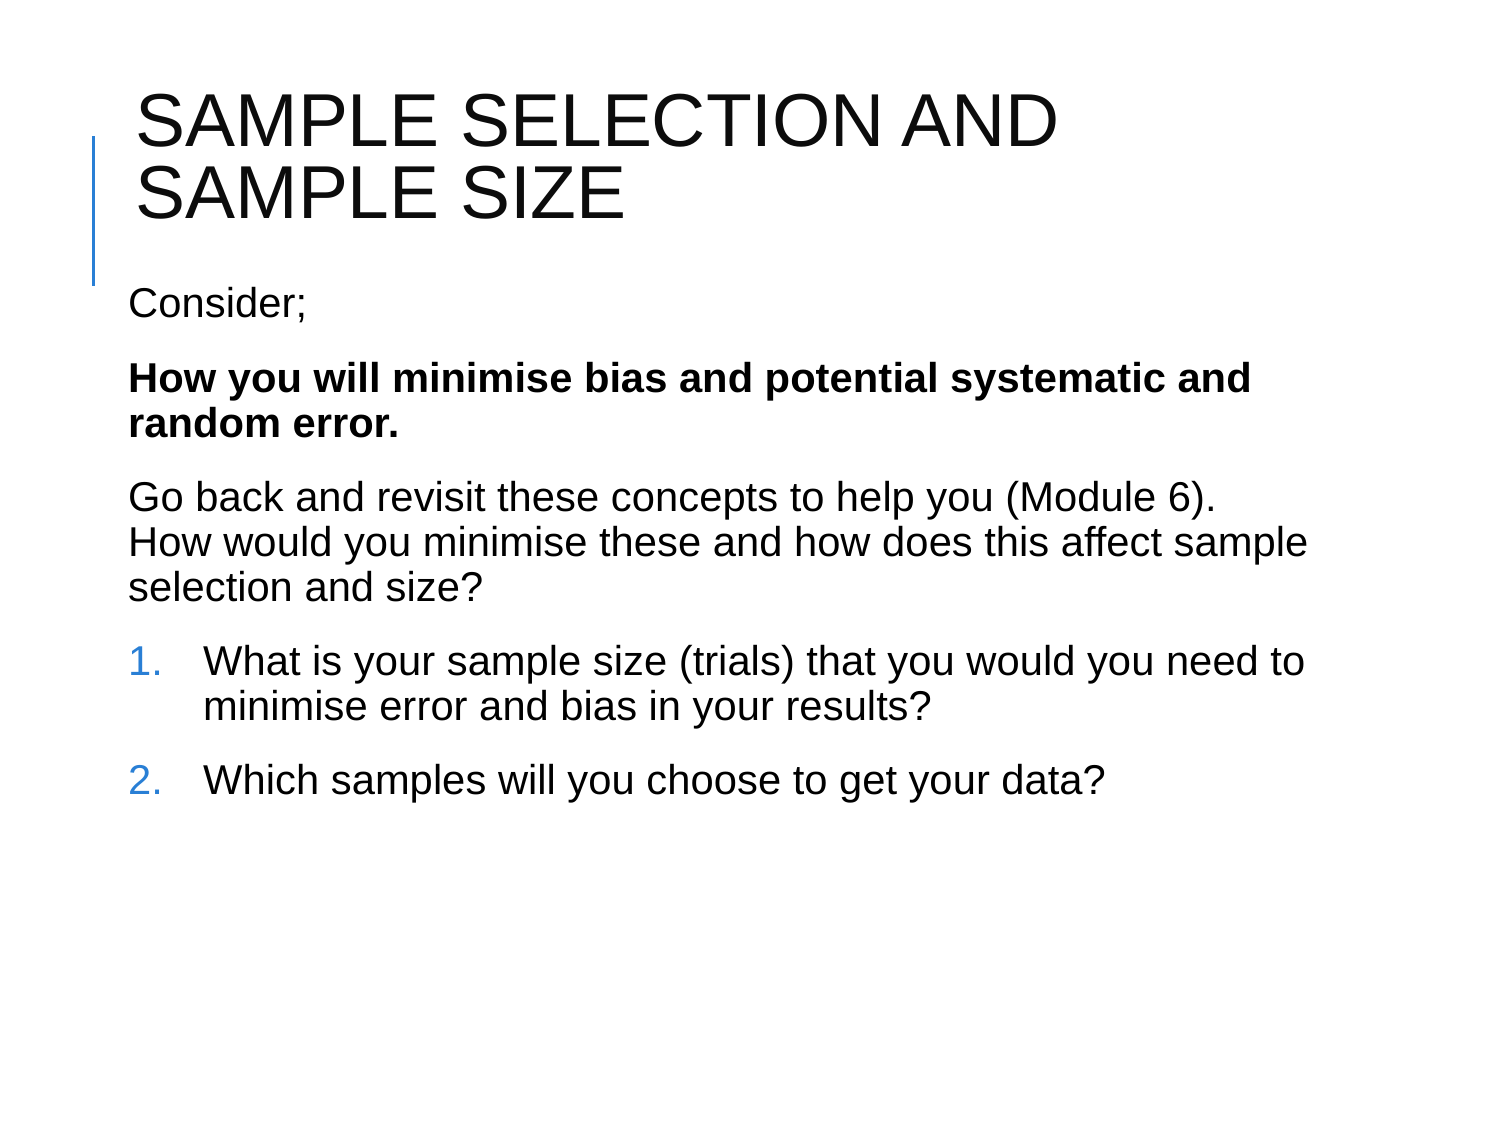

# SAMPLE SELECTION AND SAMPLE SIZE
Consider;
How you will minimise bias and potential systematic and random error.
Go back and revisit these concepts to help you (Module 6). How would you minimise these and how does this affect sample selection and size?
What is your sample size (trials) that you would you need to minimise error and bias in your results?
Which samples will you choose to get your data?